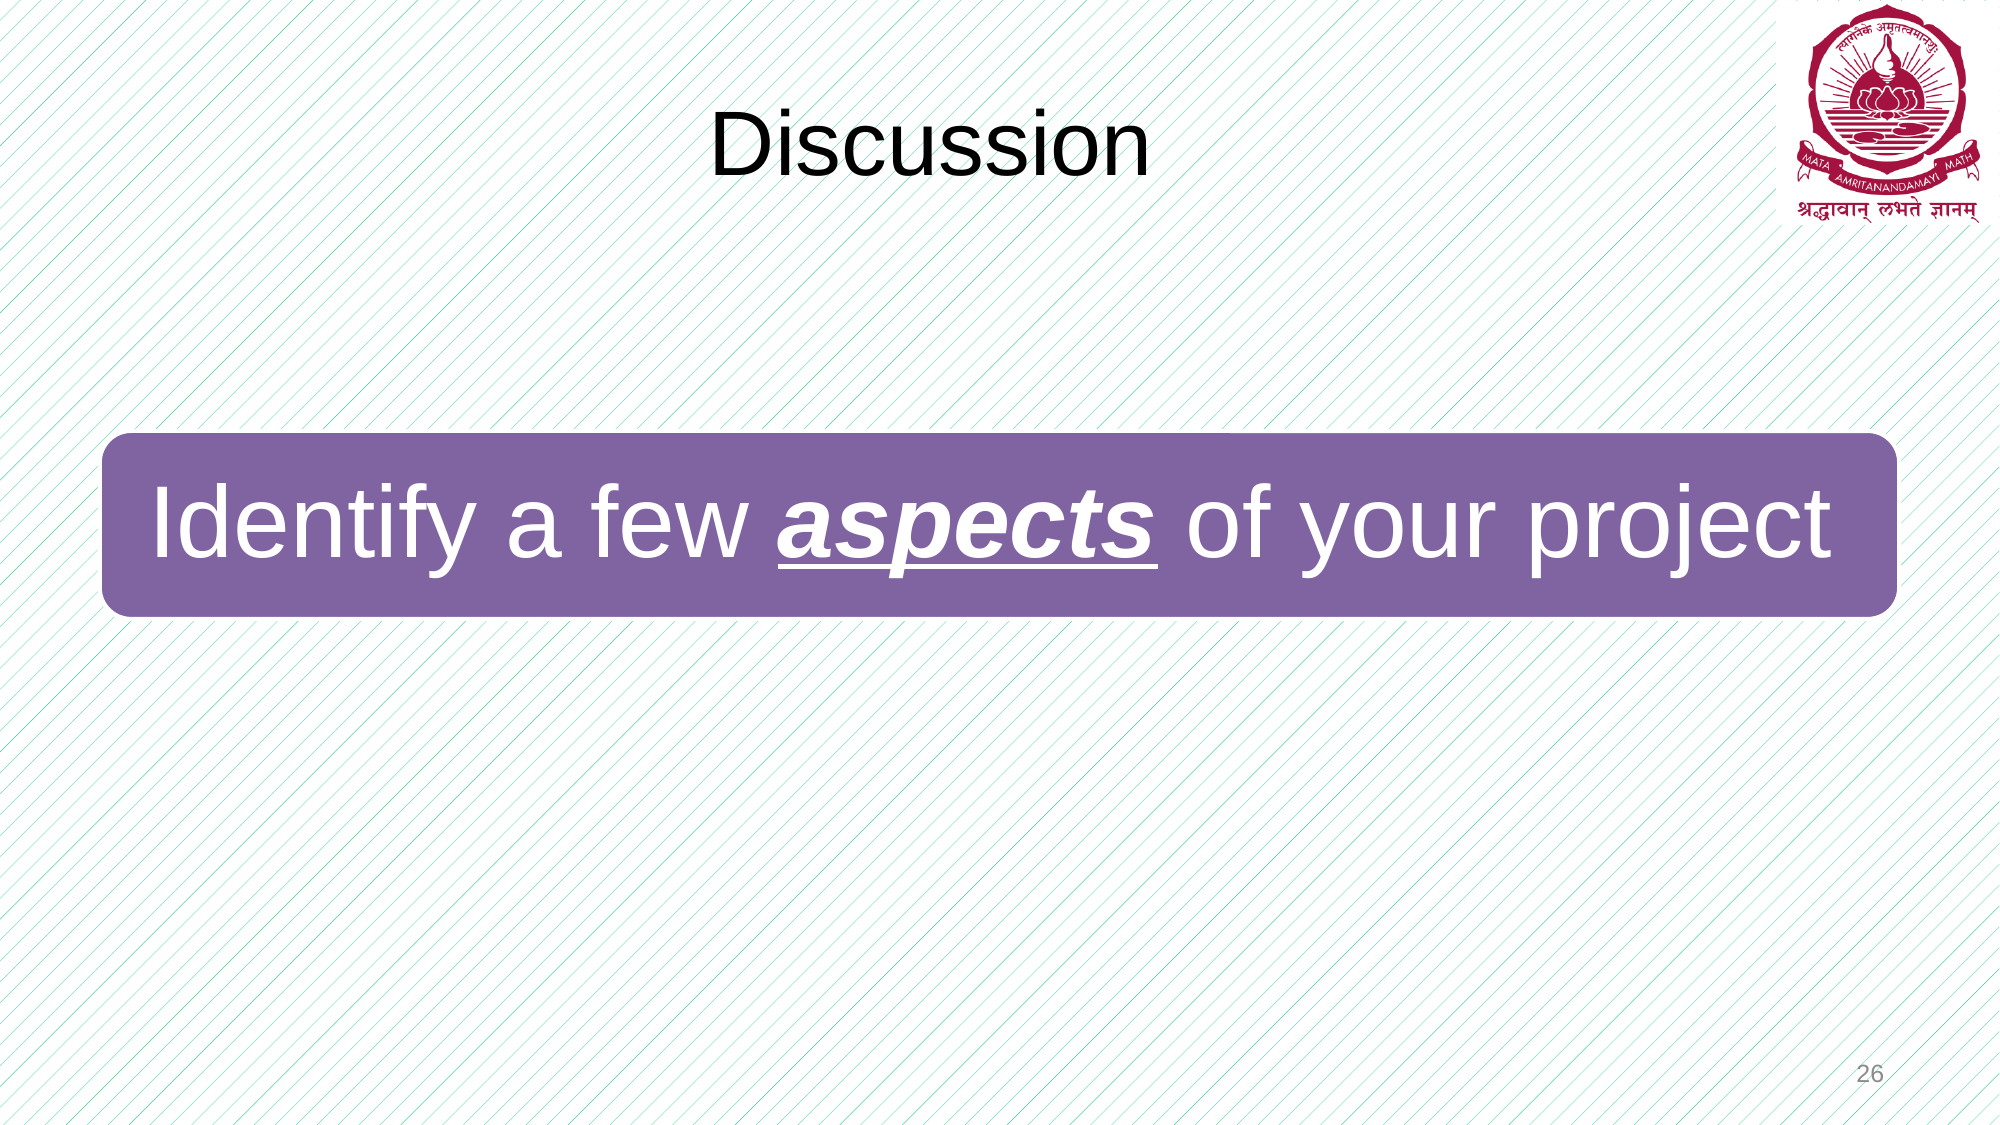

# Discussion
Identify a few aspects of your project
26